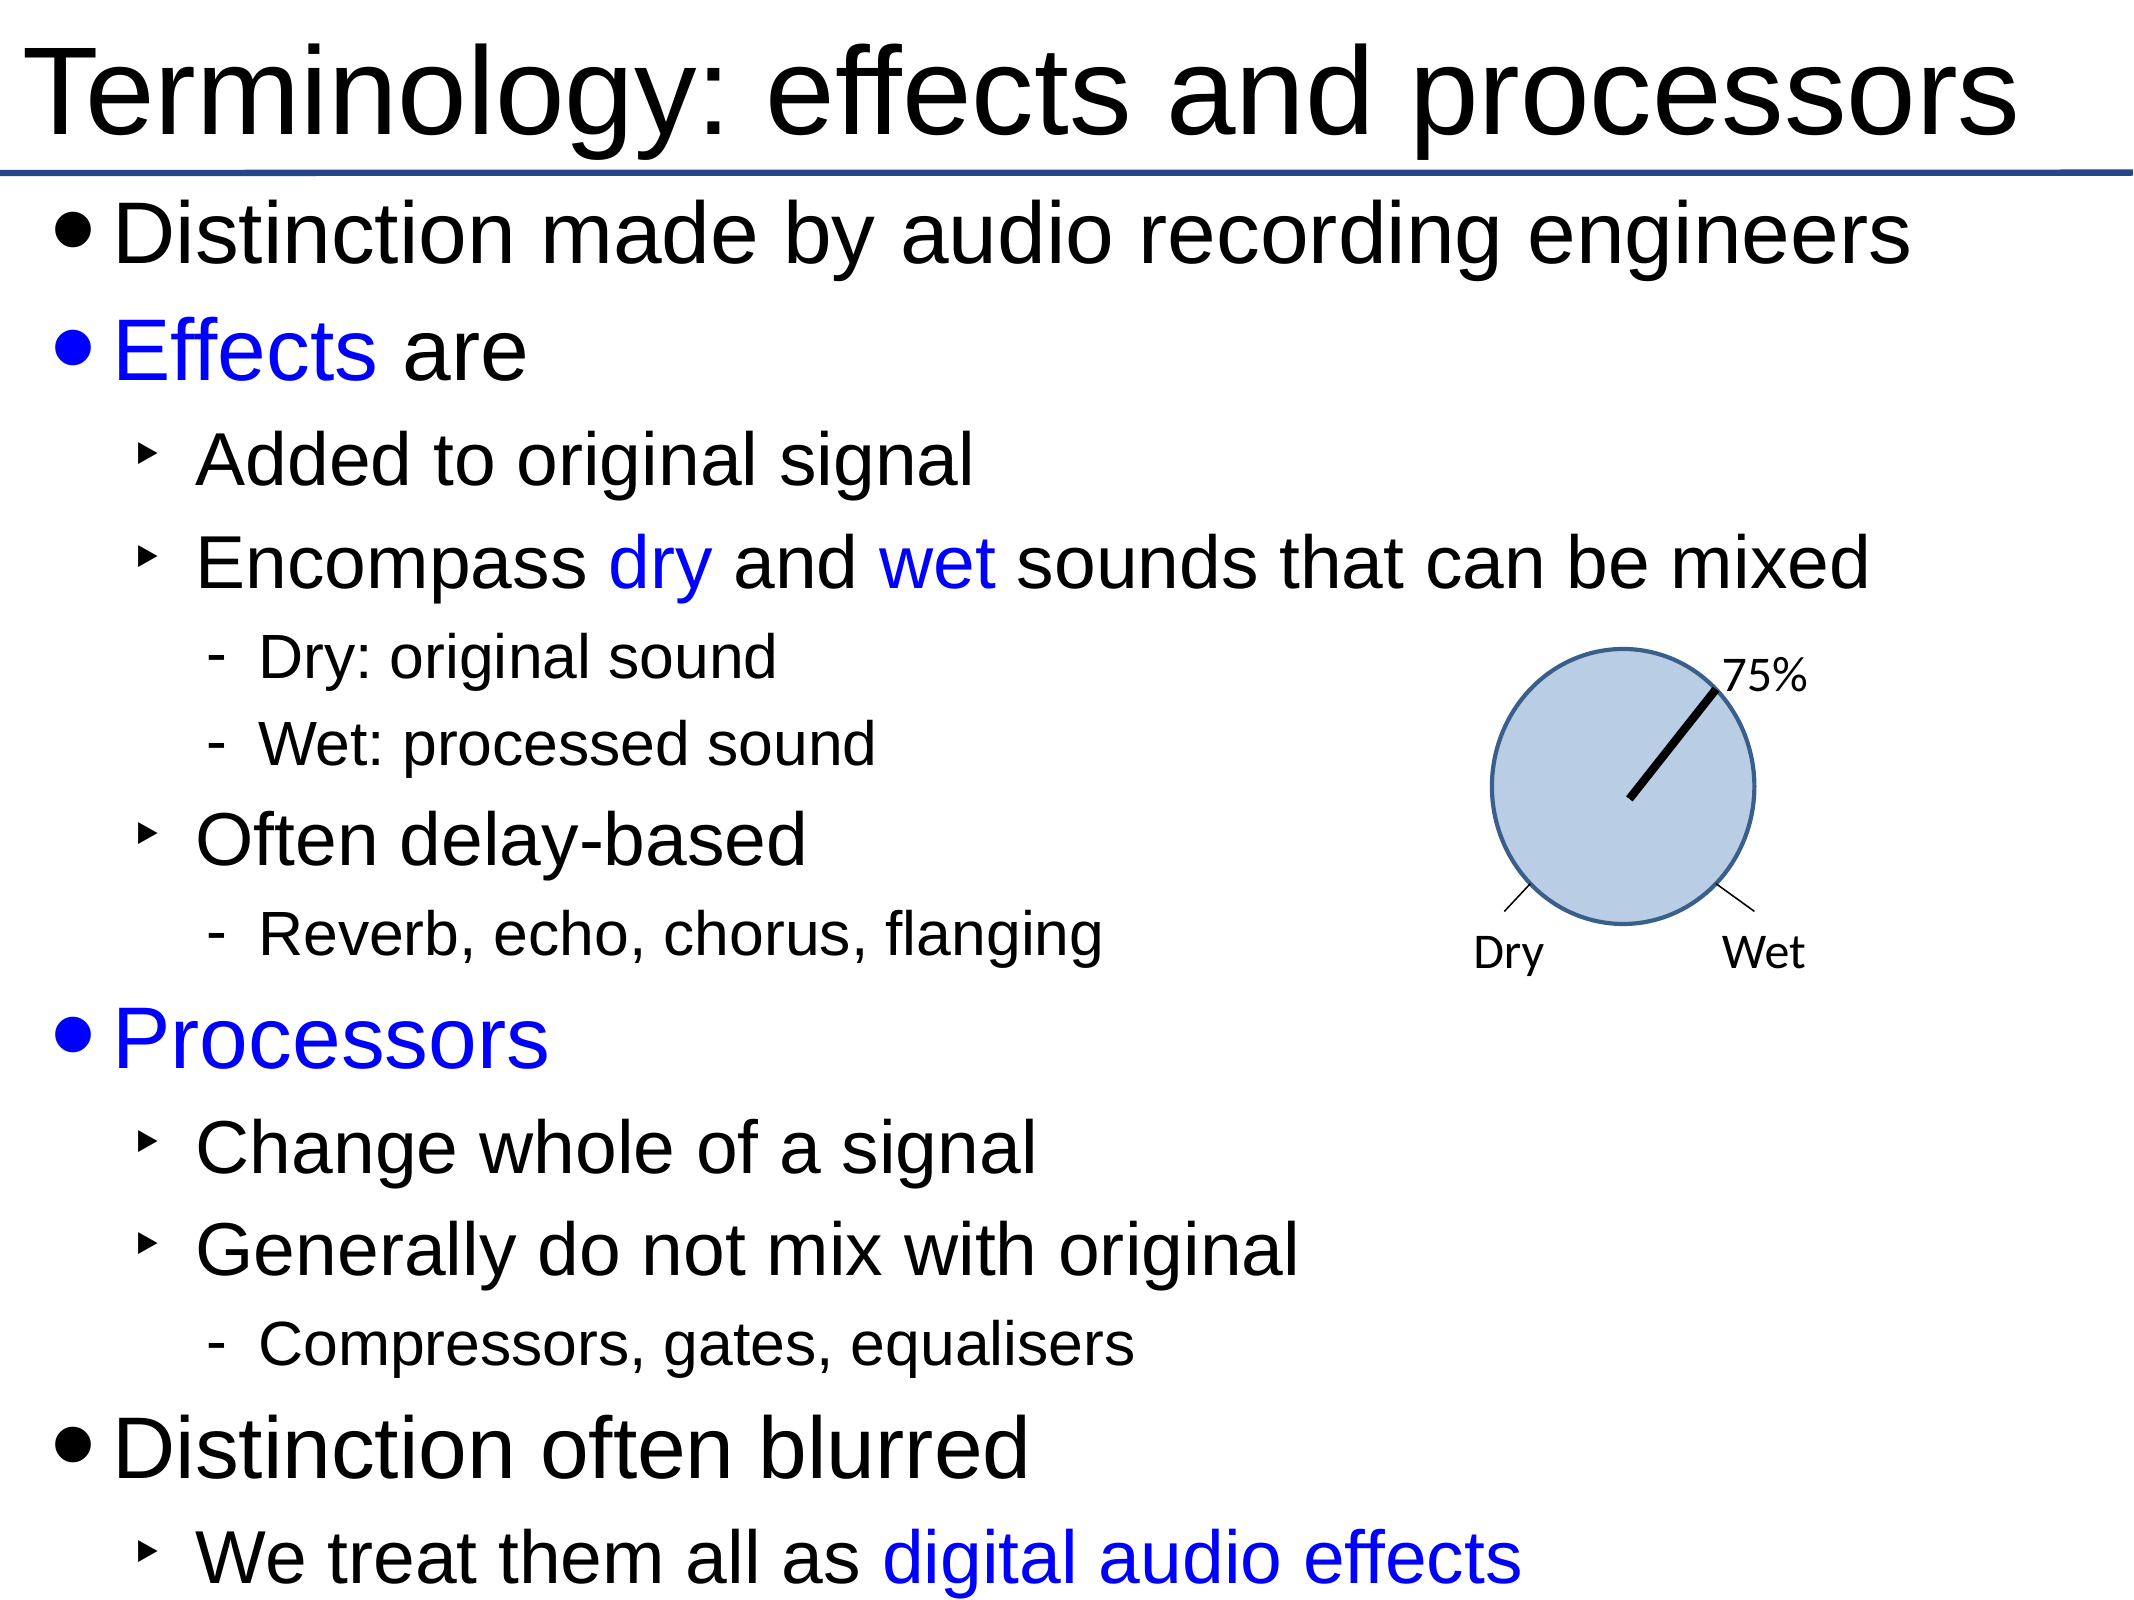

# Terminology: effects and processors
Distinction made by audio recording engineers
Effects are
Added to original signal
Encompass dry and wet sounds that can be mixed
Dry: original sound
Wet: processed sound
Often delay-based
Reverb, echo, chorus, flanging
Processors
Change whole of a signal
Generally do not mix with original
Compressors, gates, equalisers
Distinction often blurred
We treat them all as digital audio effects
75%

Dry
Wet